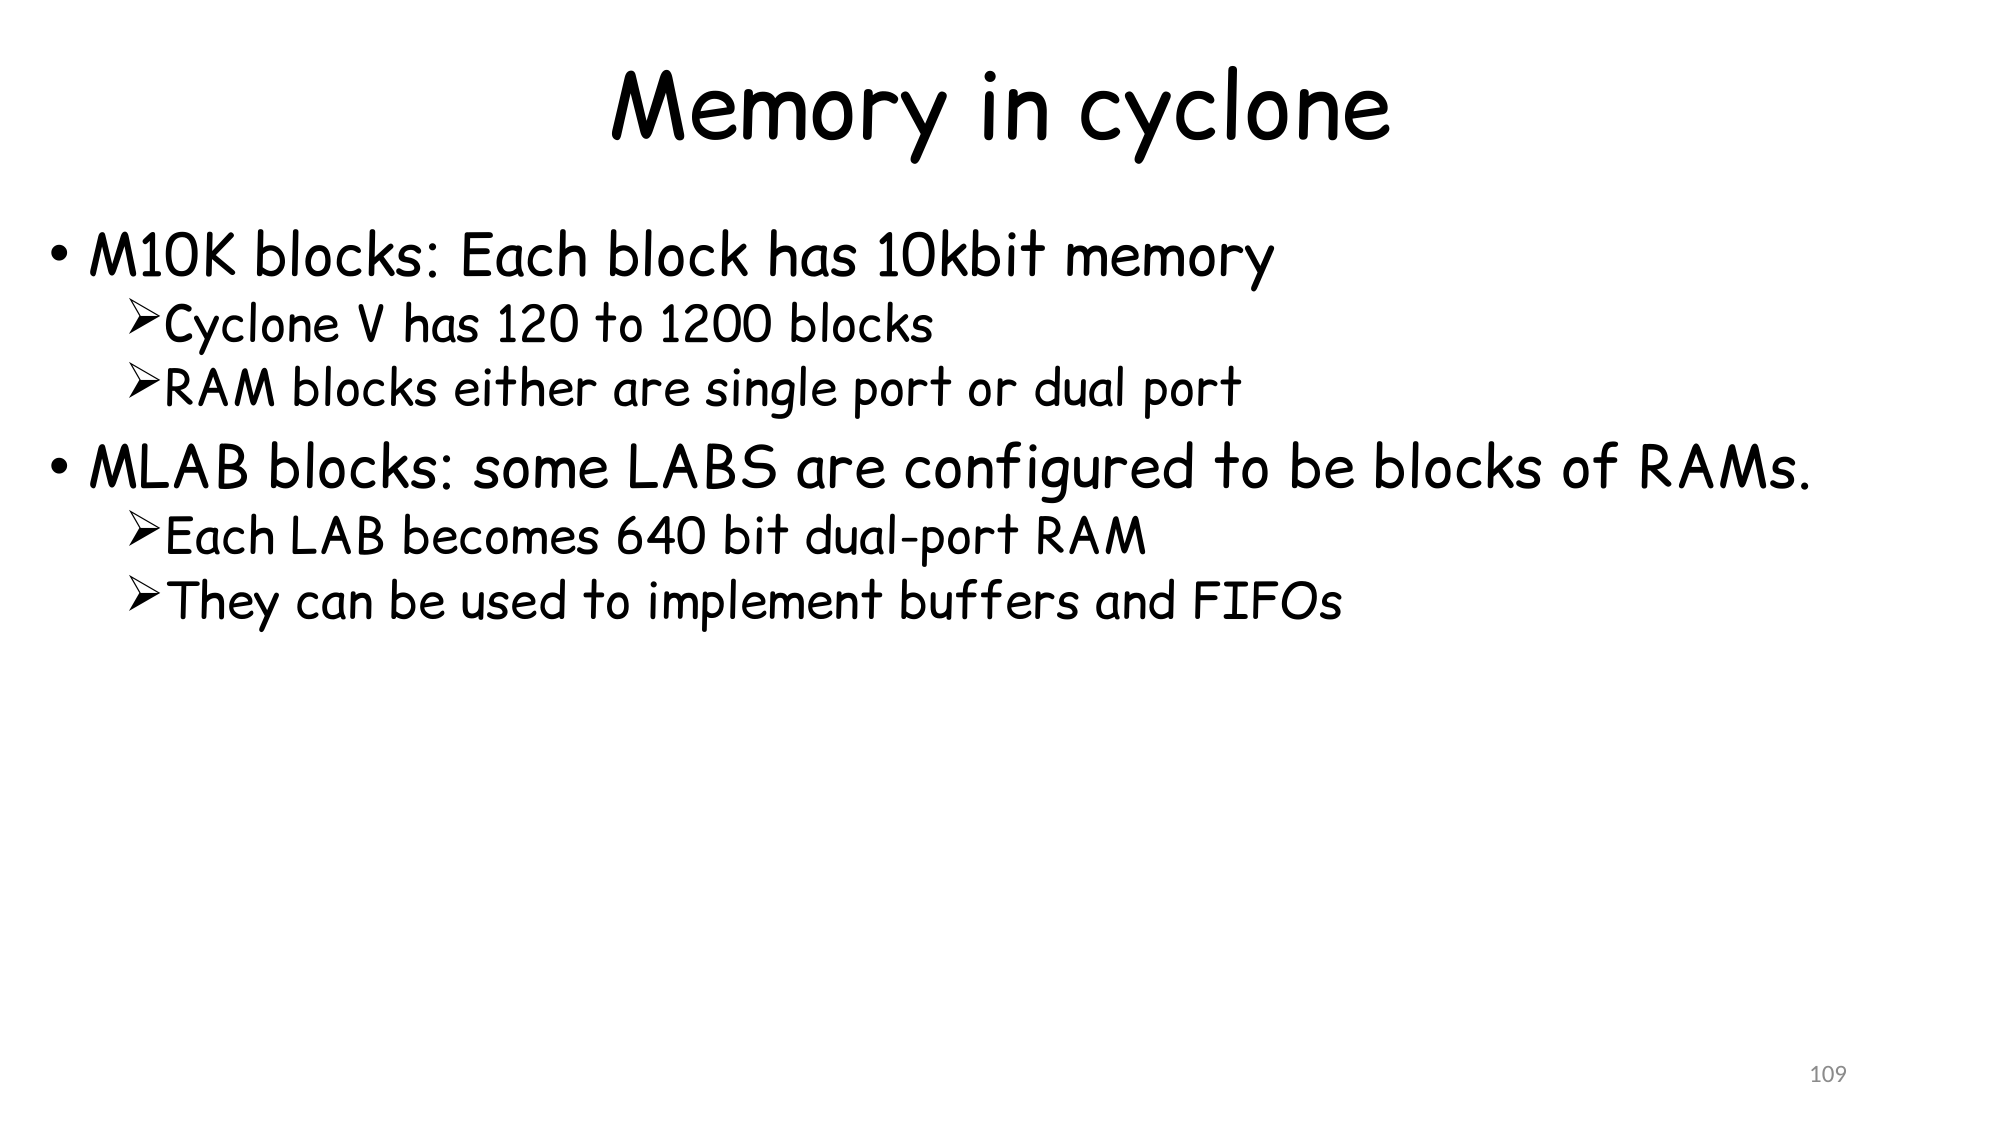

# Memory in cyclone
M10K blocks: Each block has 10kbit memory
Cyclone V has 120 to 1200 blocks
RAM blocks either are single port or dual port
MLAB blocks: some LABS are configured to be blocks of RAMs.
Each LAB becomes 640 bit dual-port RAM
They can be used to implement buffers and FIFOs
109